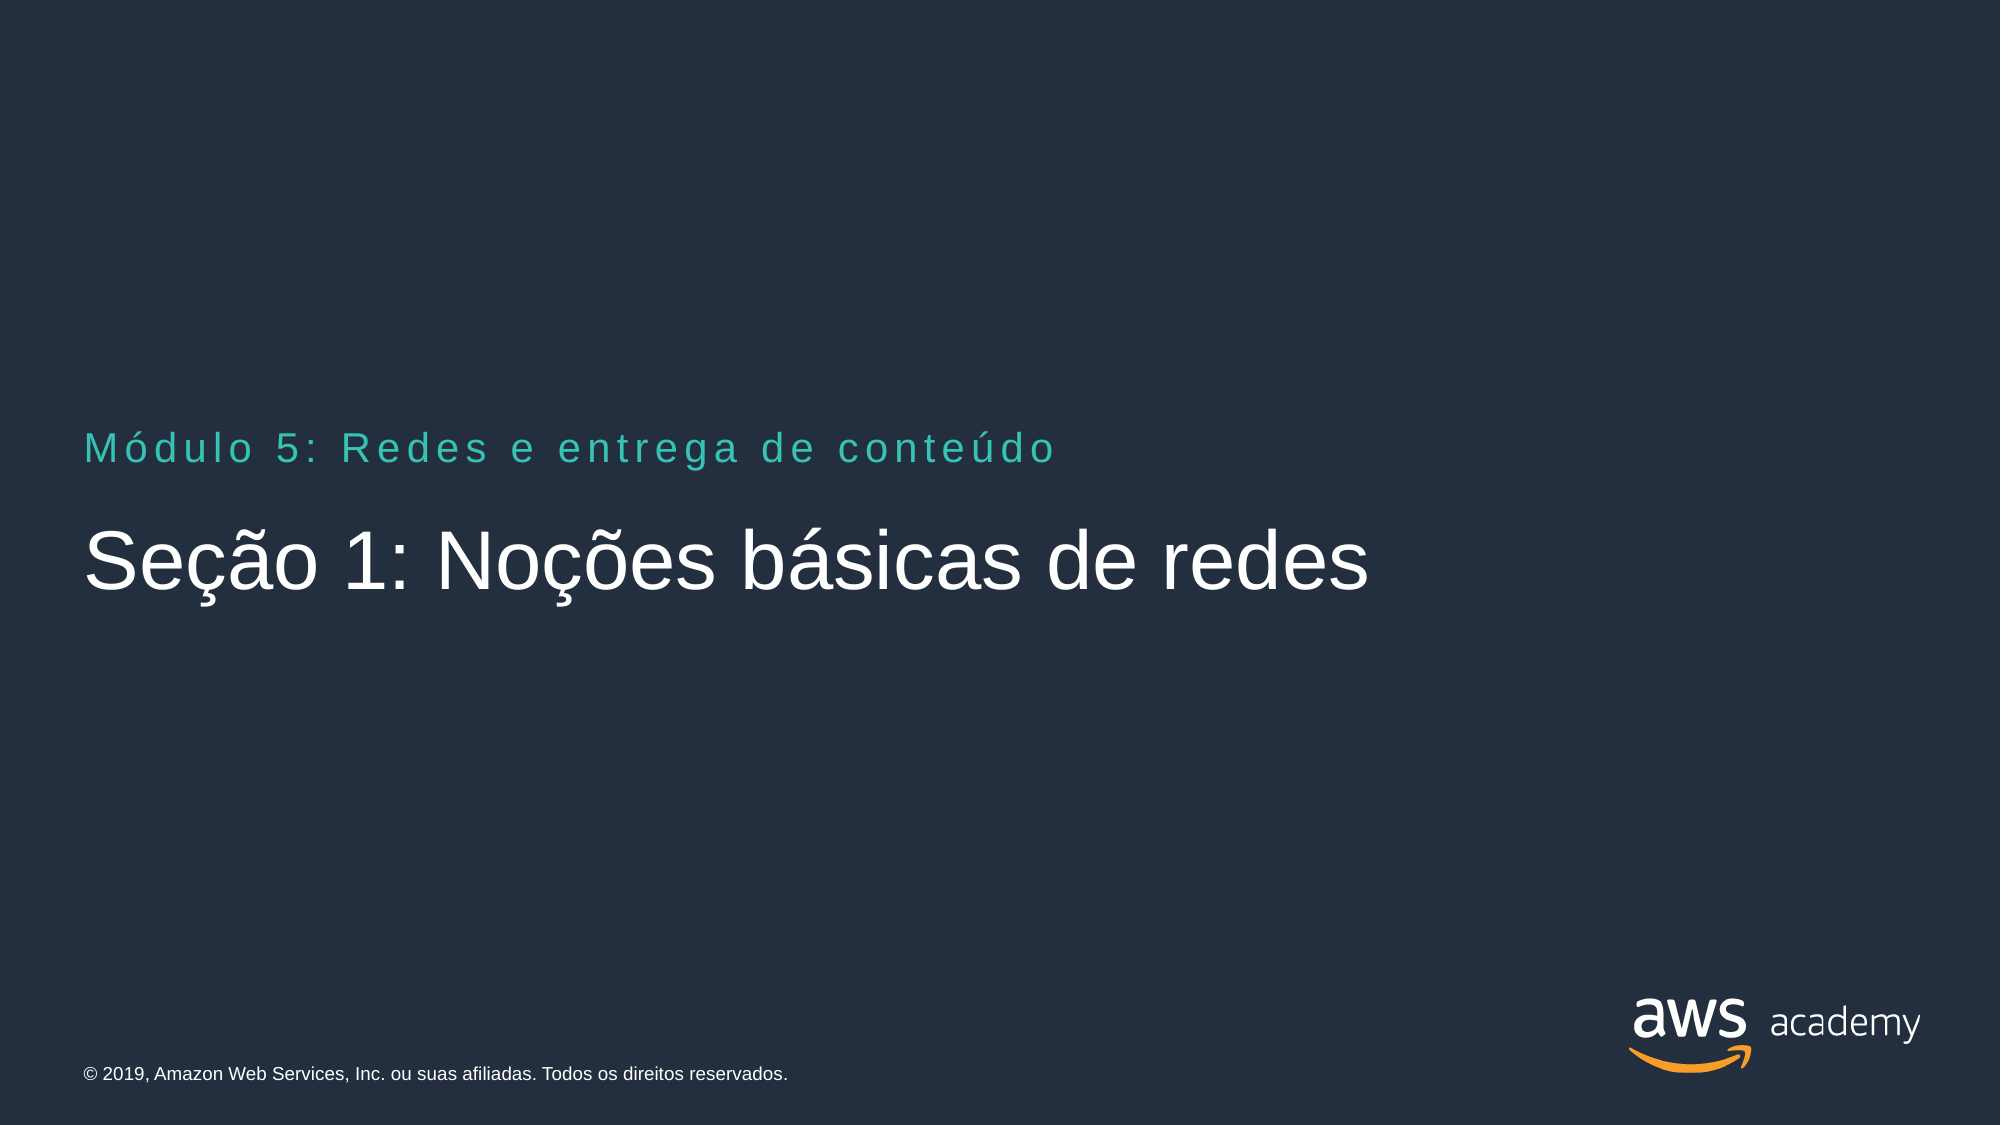

Módulo 5: Redes e entrega de conteúdo
# Seção 1: Noções básicas de redes
© 2019, Amazon Web Services, Inc. ou suas afiliadas. Todos os direitos reservados.